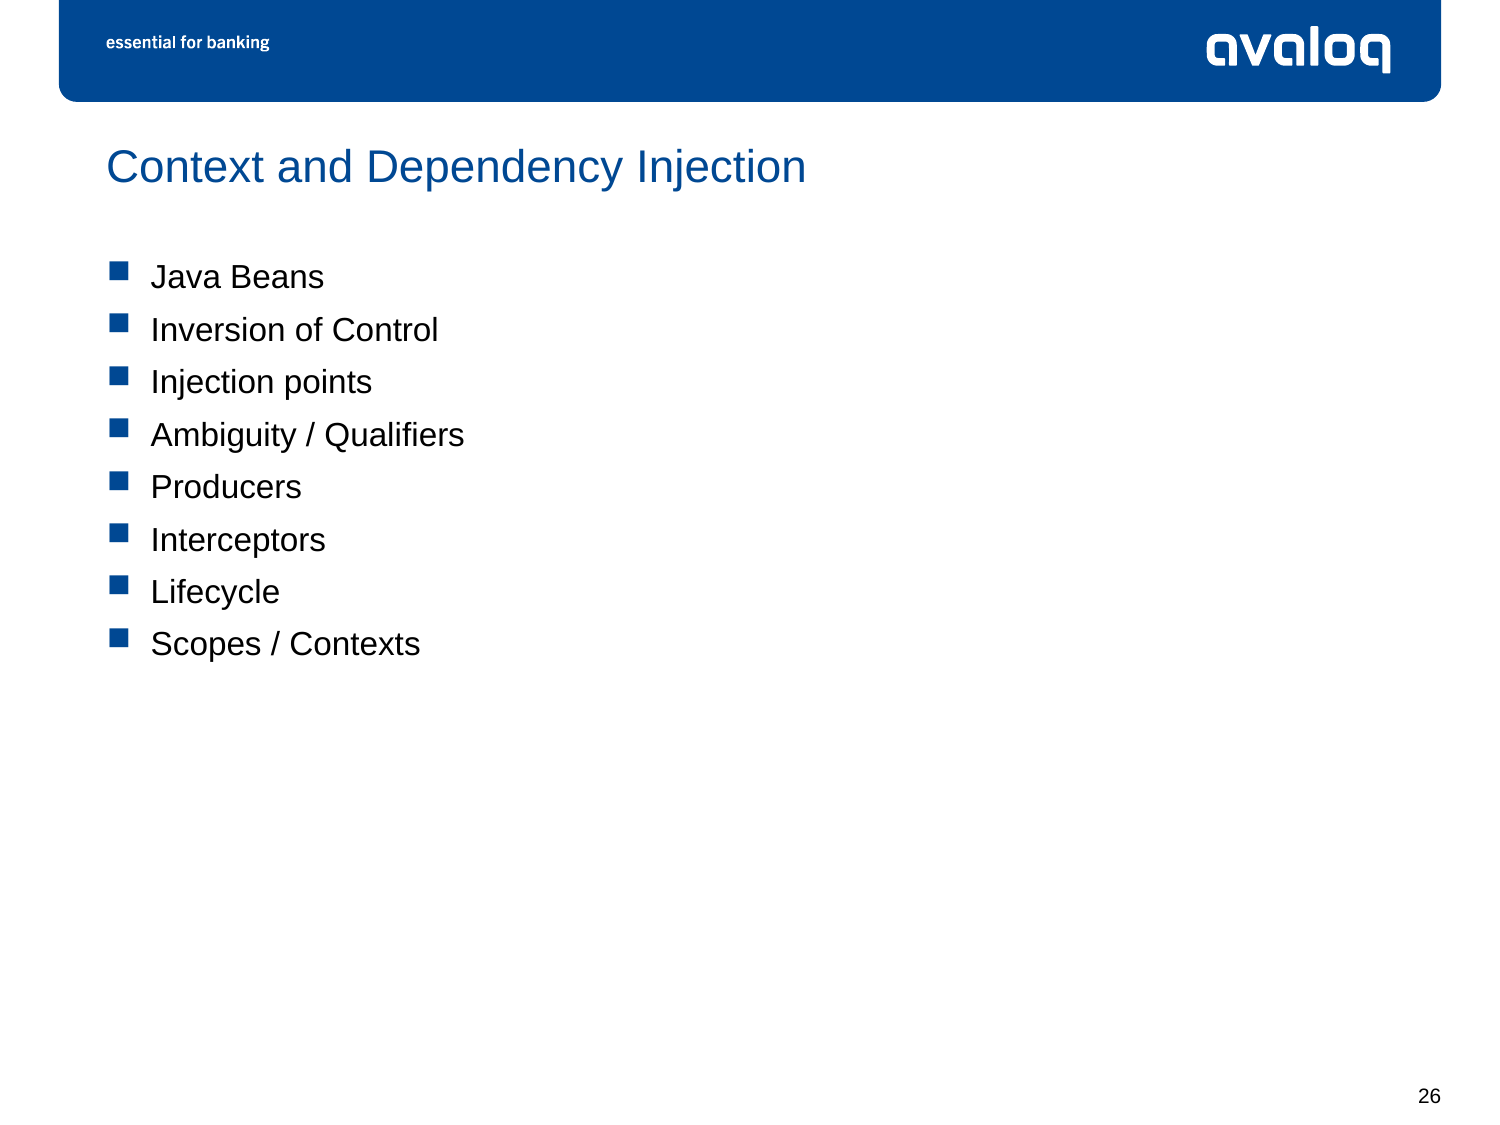

# Context and Dependency Injection
Java Beans
Inversion of Control
Injection points
Ambiguity / Qualifiers
Producers
Interceptors
Lifecycle
Scopes / Contexts

26